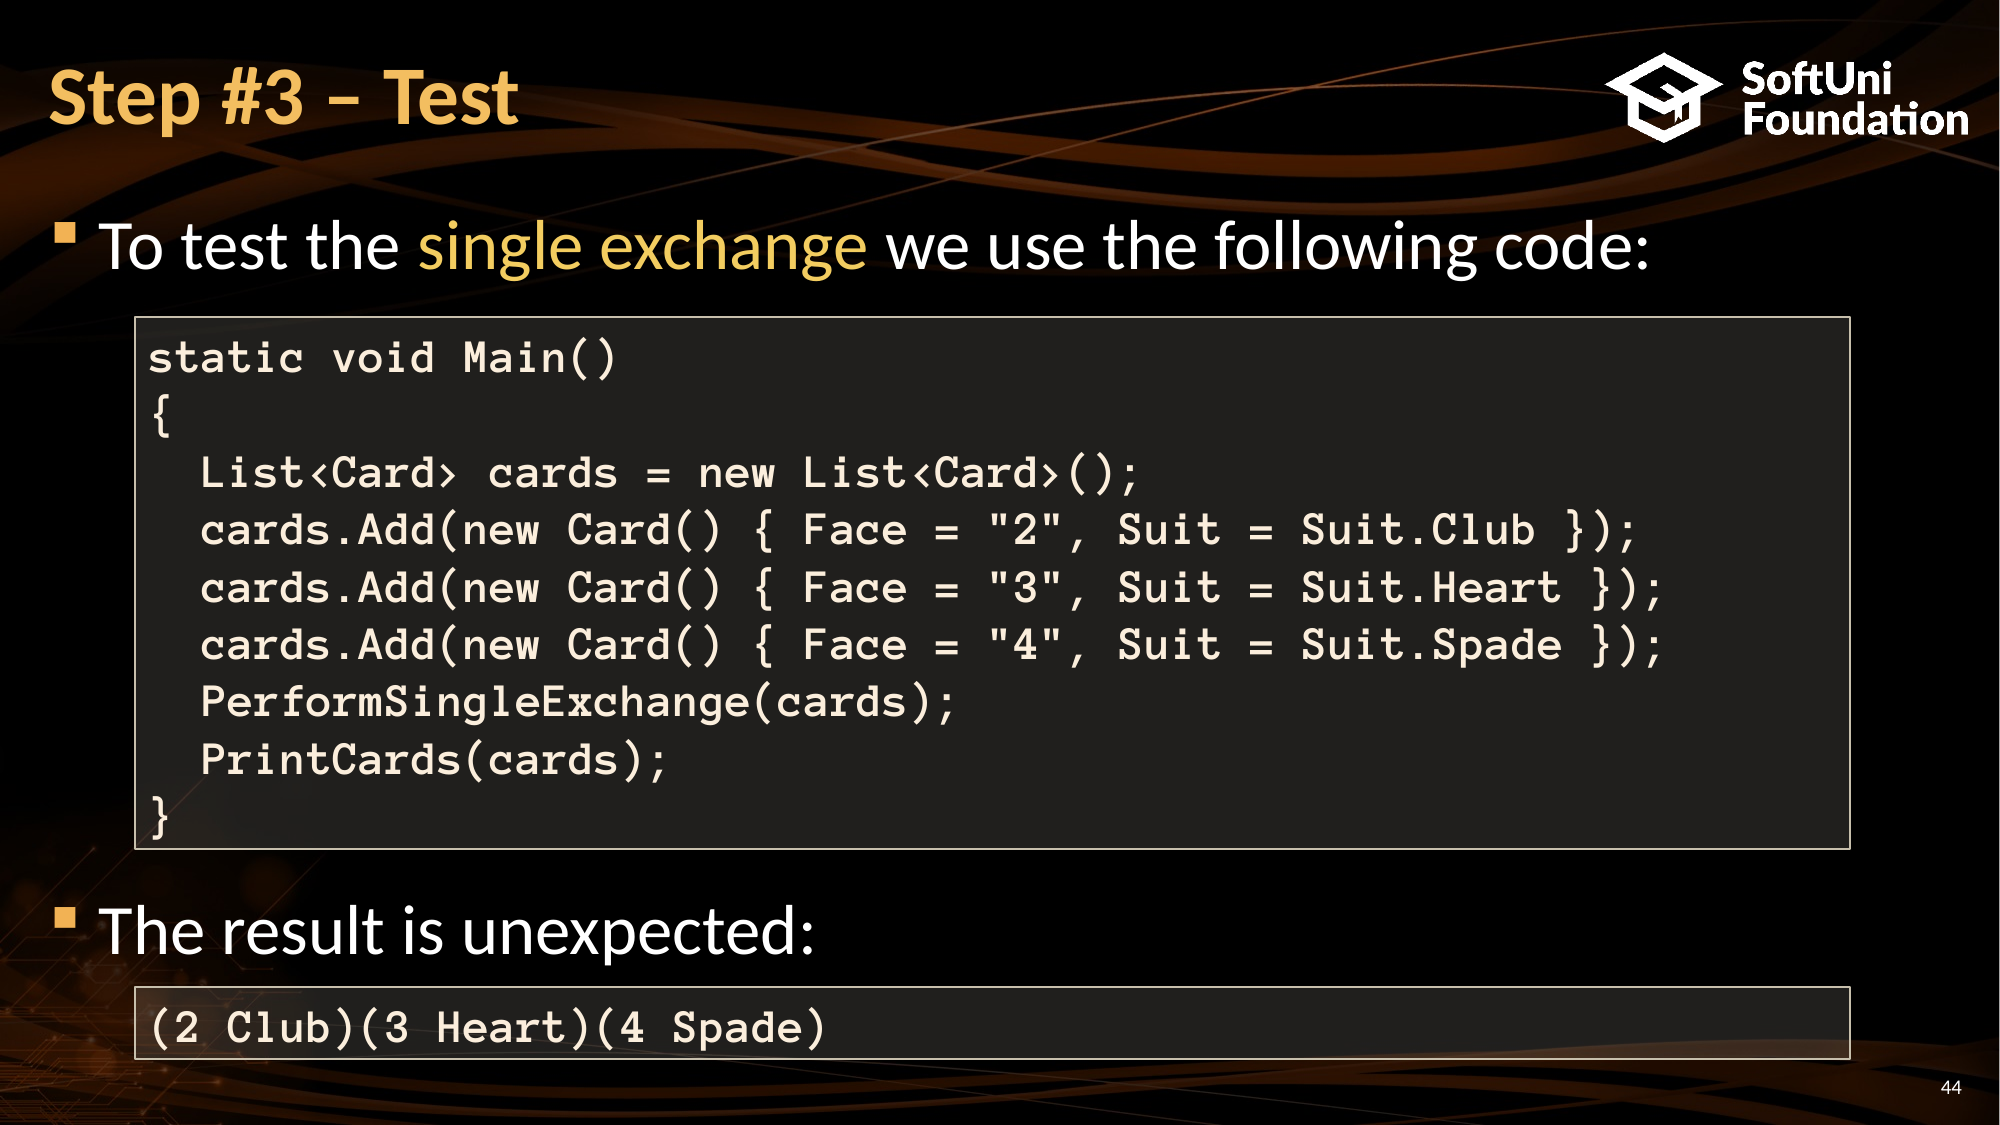

# Step #3 – Test
To test the single exchange we use the following code:

The result is unexpected:
static void Main()
{
  List<Card> cards = new List<Card>();
  cards.Add(new Card() { Face = "2", Suit = Suit.Club });
  cards.Add(new Card() { Face = "3", Suit = Suit.Heart });
  cards.Add(new Card() { Face = "4", Suit = Suit.Spade });
  PerformSingleExchange(cards);
  PrintCards(cards);
}
(2 Club)(3 Heart)(4 Spade)
44